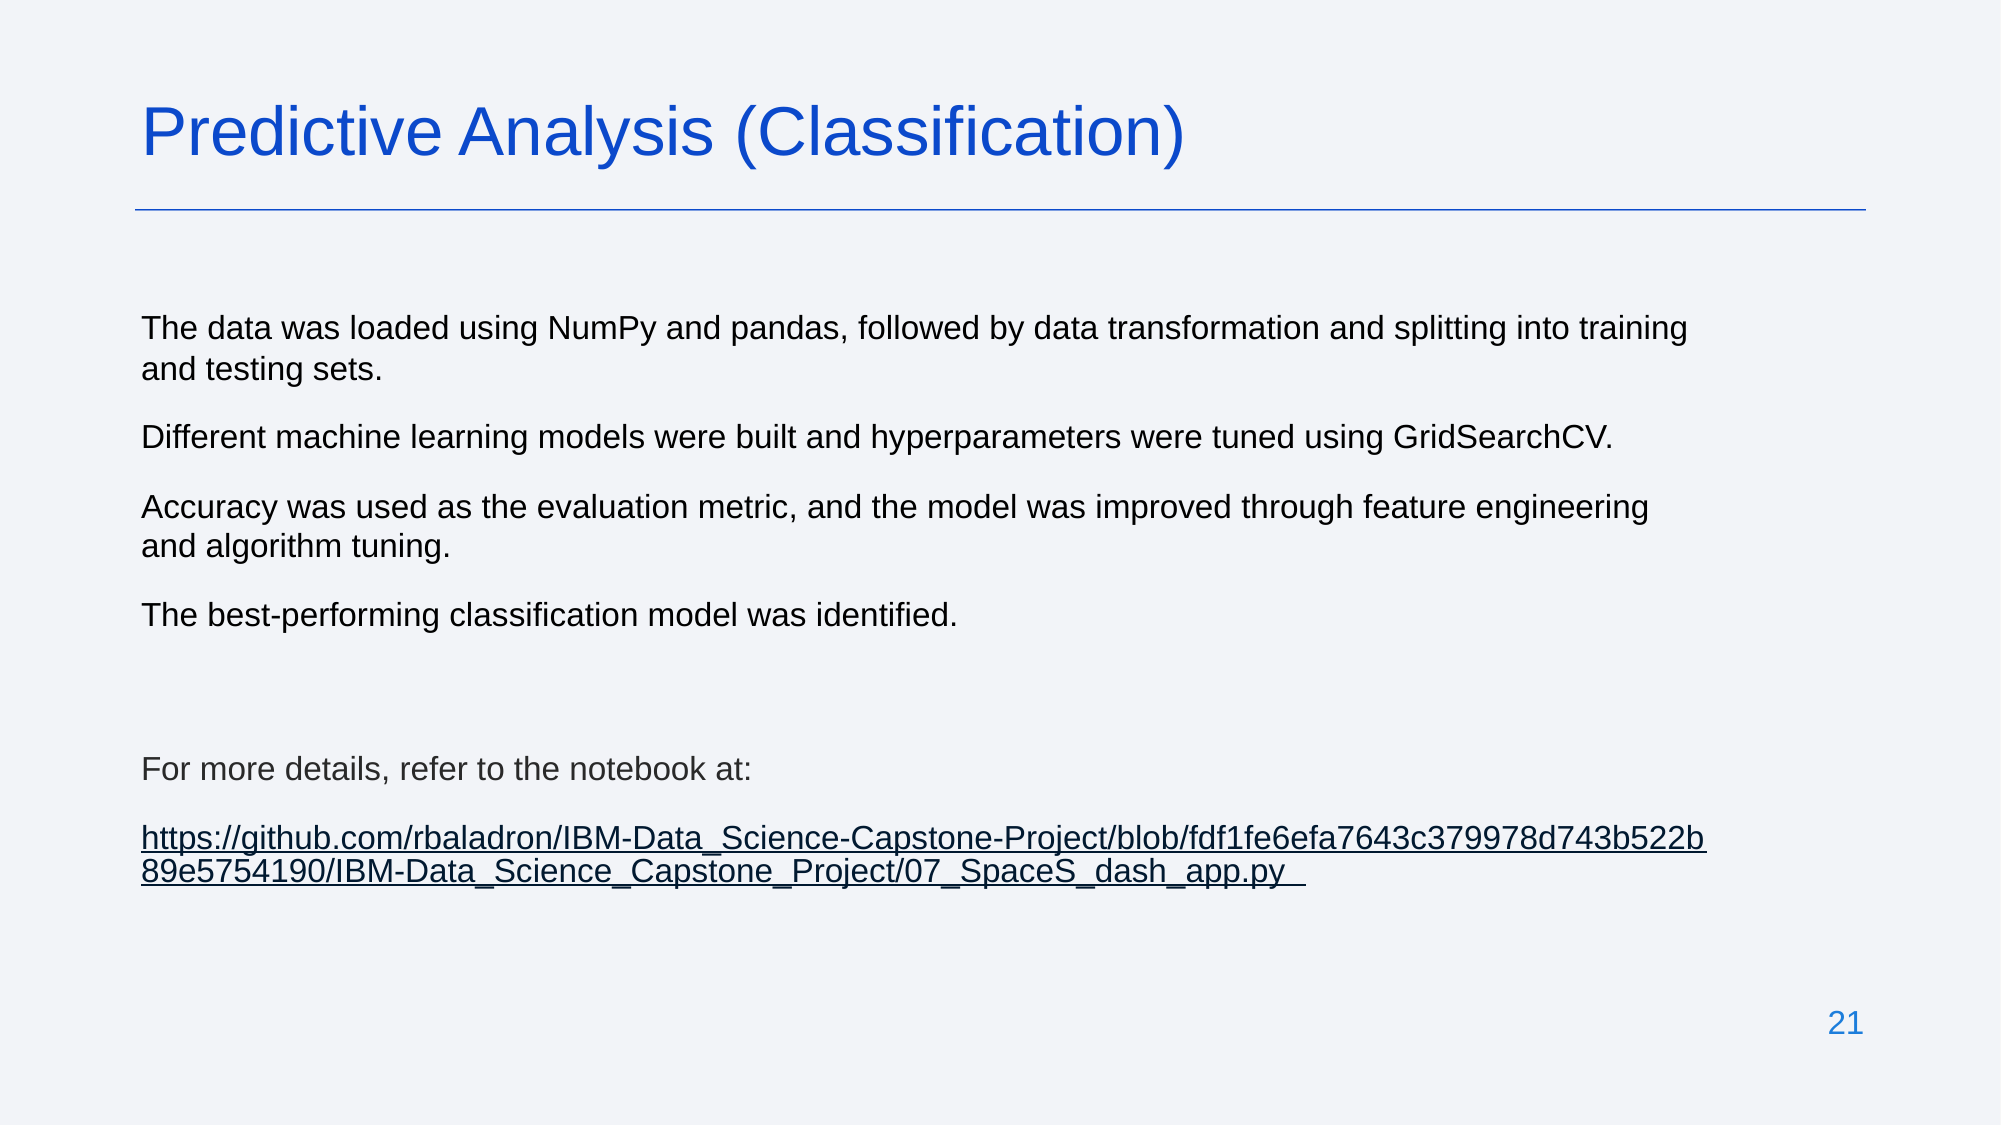

Predictive Analysis (Classification)
The data was loaded using NumPy and pandas, followed by data transformation and splitting into training and testing sets.
Different machine learning models were built and hyperparameters were tuned using GridSearchCV.
Accuracy was used as the evaluation metric, and the model was improved through feature engineering and algorithm tuning.
The best-performing classification model was identified.

For more details, refer to the notebook at:
https://github.com/rbaladron/IBM-Data_Science-Capstone-Project/blob/fdf1fe6efa7643c379978d743b522b89e5754190/IBM-Data_Science_Capstone_Project/07_SpaceS_dash_app.py

21